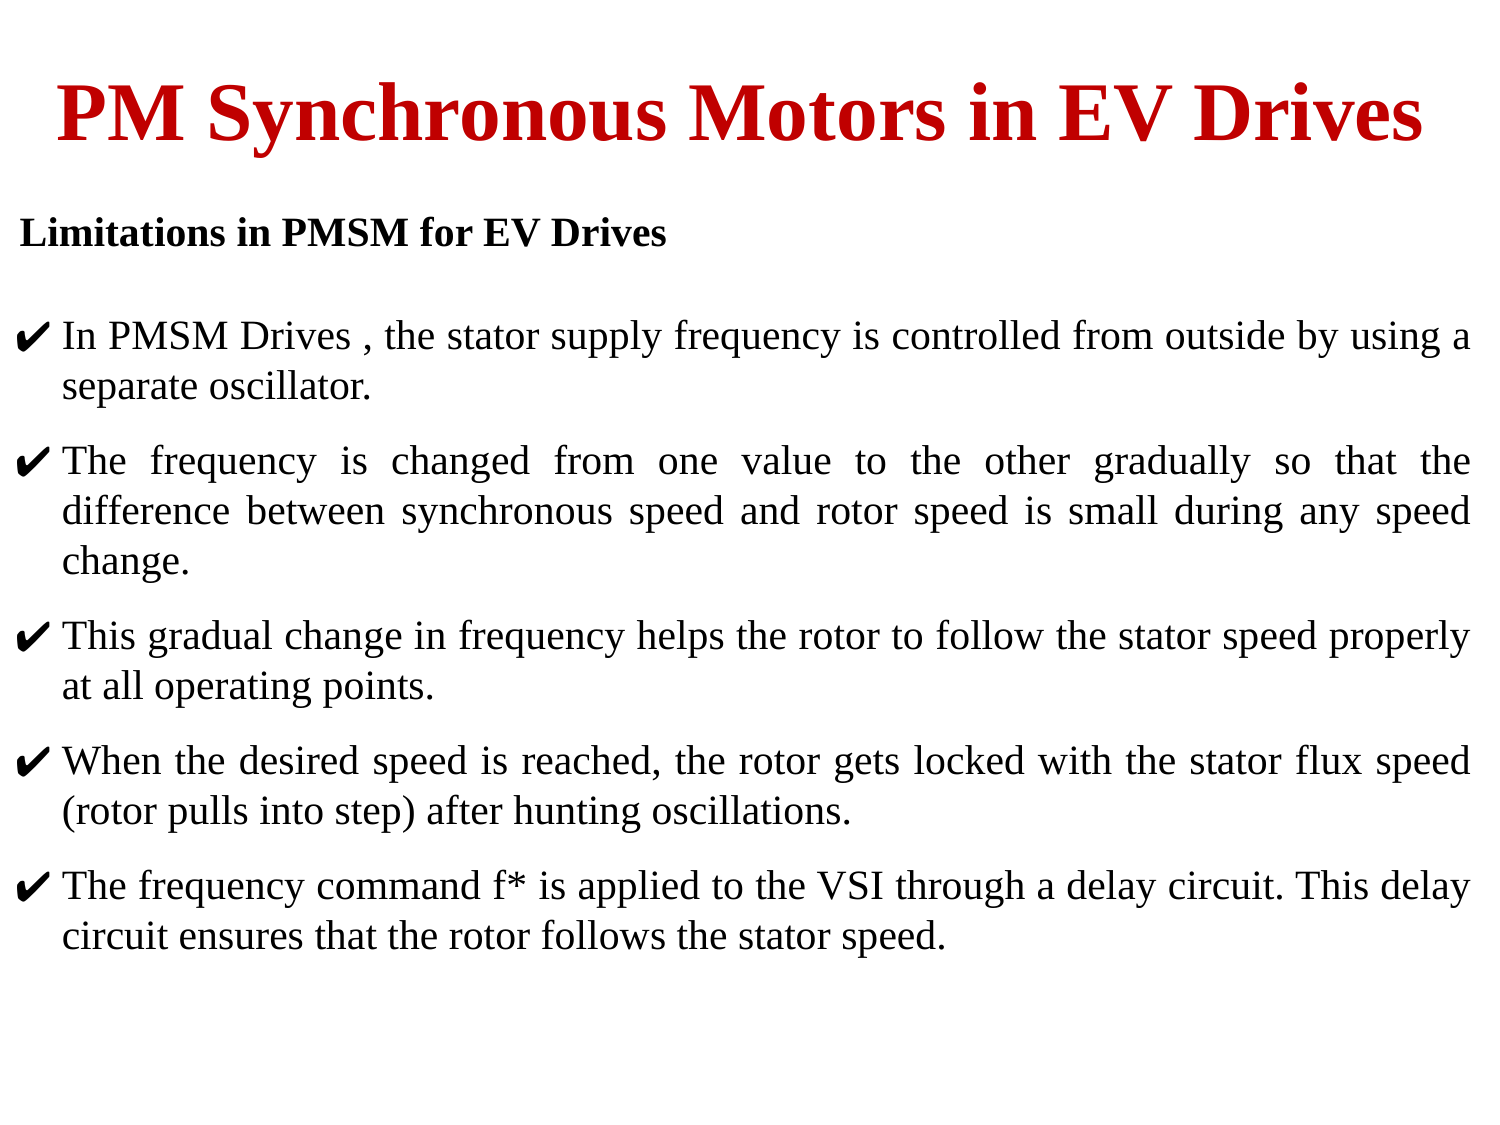

PM Synchronous Motors in EV Drives
Limitations in PMSM for EV Drives

In PMSM Drives , the stator supply frequency is controlled from outside by using a separate oscillator.
The frequency is changed from one value to the other gradually so that the difference between synchronous speed and rotor speed is small during any speed change.
This gradual change in frequency helps the rotor to follow the stator speed properly at all operating points.
When the desired speed is reached, the rotor gets locked with the stator flux speed (rotor pulls into step) after hunting oscillations.
The frequency command f* is applied to the VSI through a delay circuit. This delay circuit ensures that the rotor follows the stator speed.